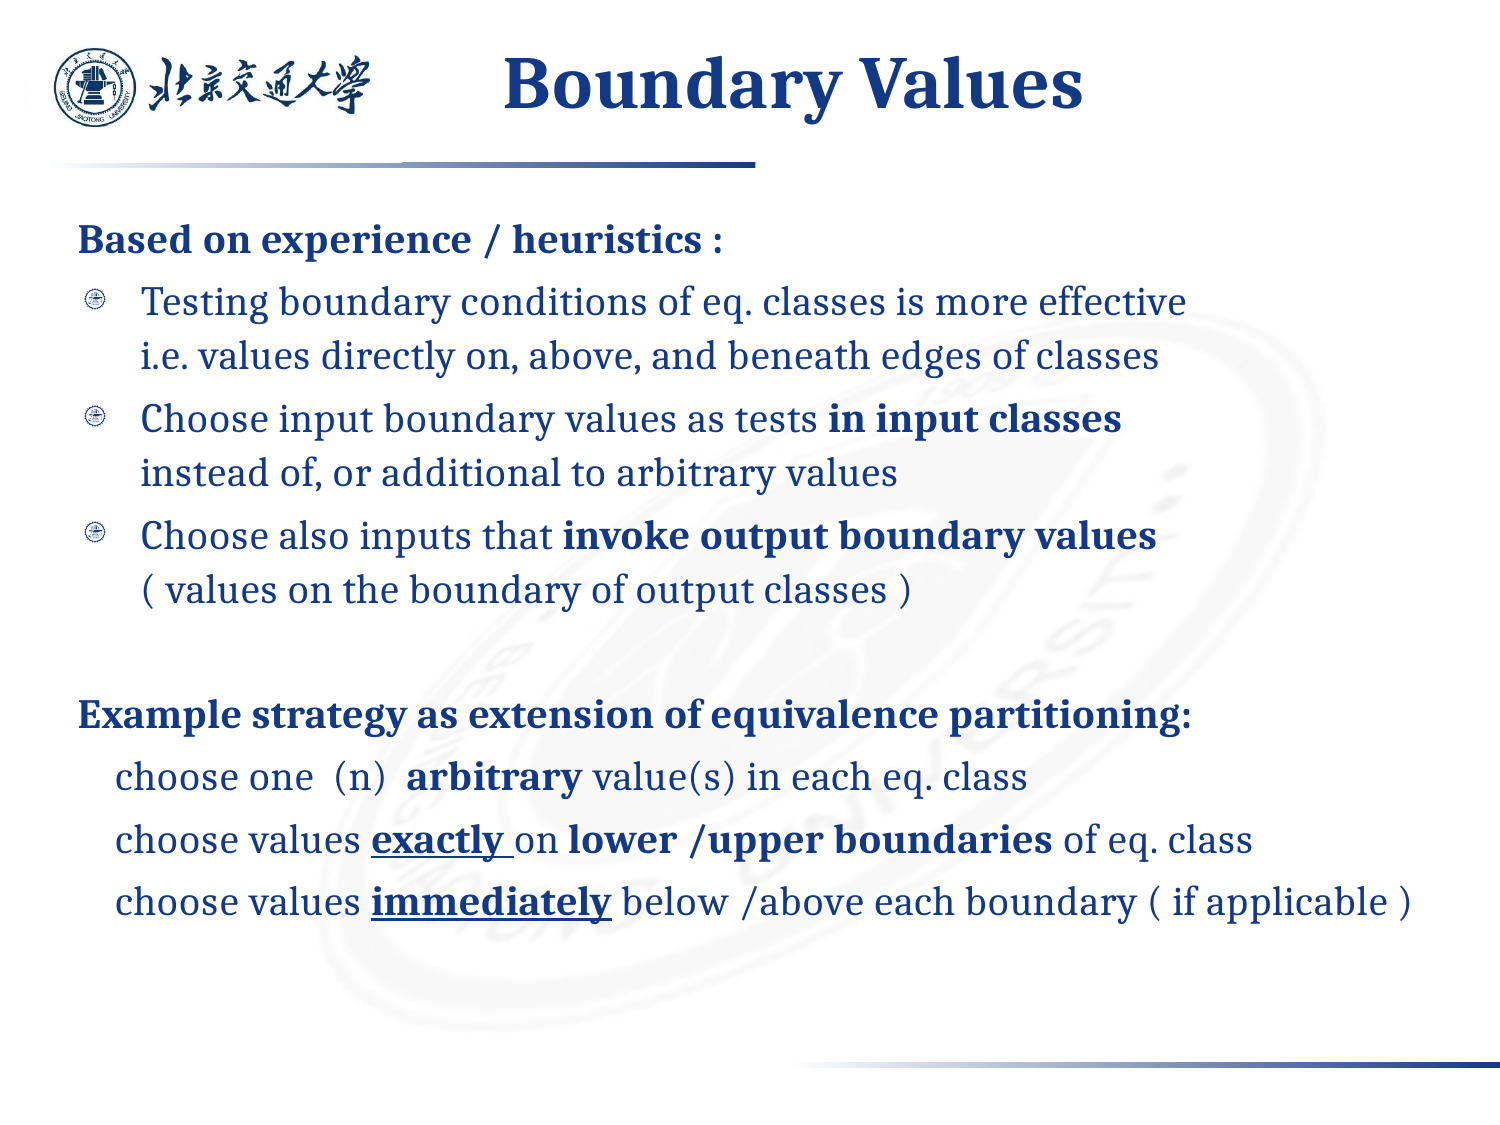

# Boundary Values
Based on experience / heuristics :
Testing boundary conditions of eq. classes is more effective
i.e. values directly on, above, and beneath edges of classes
Choose input boundary values as tests in input classes
instead of, or additional to arbitrary values
Choose also inputs that invoke output boundary values
( values on the boundary of output classes )

Example strategy as extension of equivalence partitioning:
choose one  (n)  arbitrary value(s) in each eq. class
choose values exactly on lower /upper boundaries of eq. class
choose values immediately below /above each boundary ( if applicable )